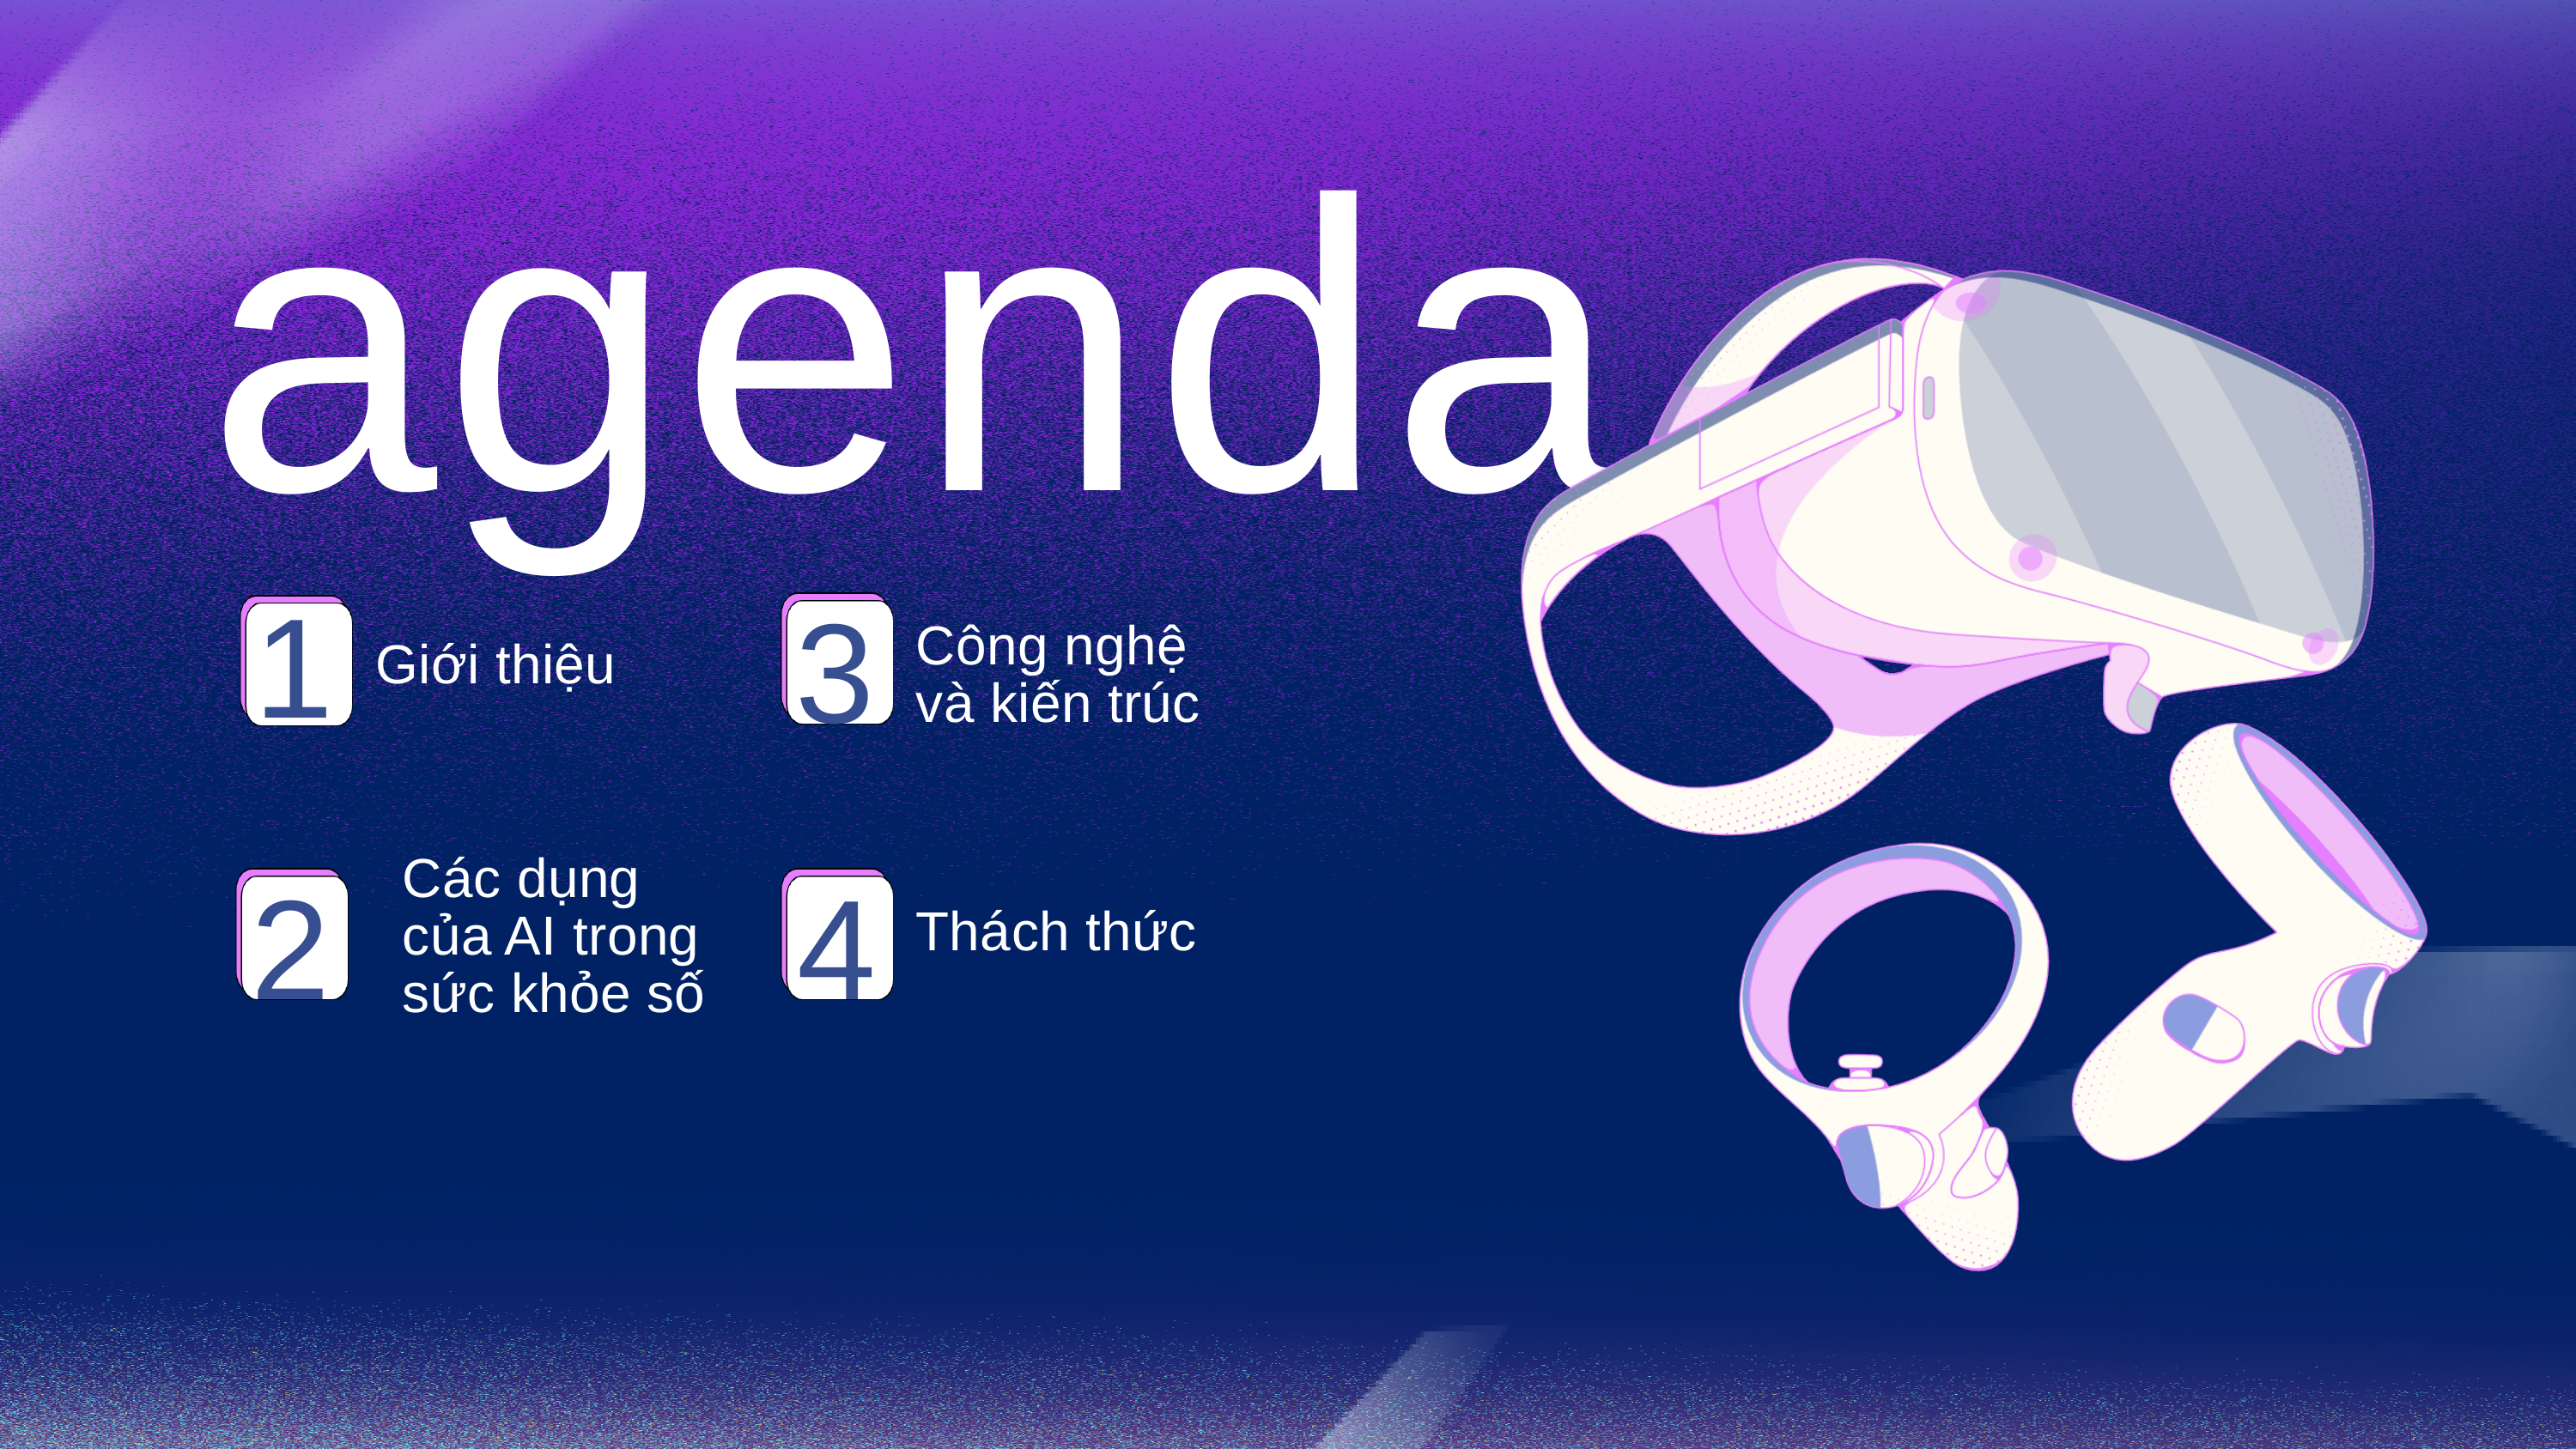

agenda

1
3

Công nghệ và kiến trúc
Giới thiệu
4

2

Các dụng của AI trong sức khỏe số

Thách thức